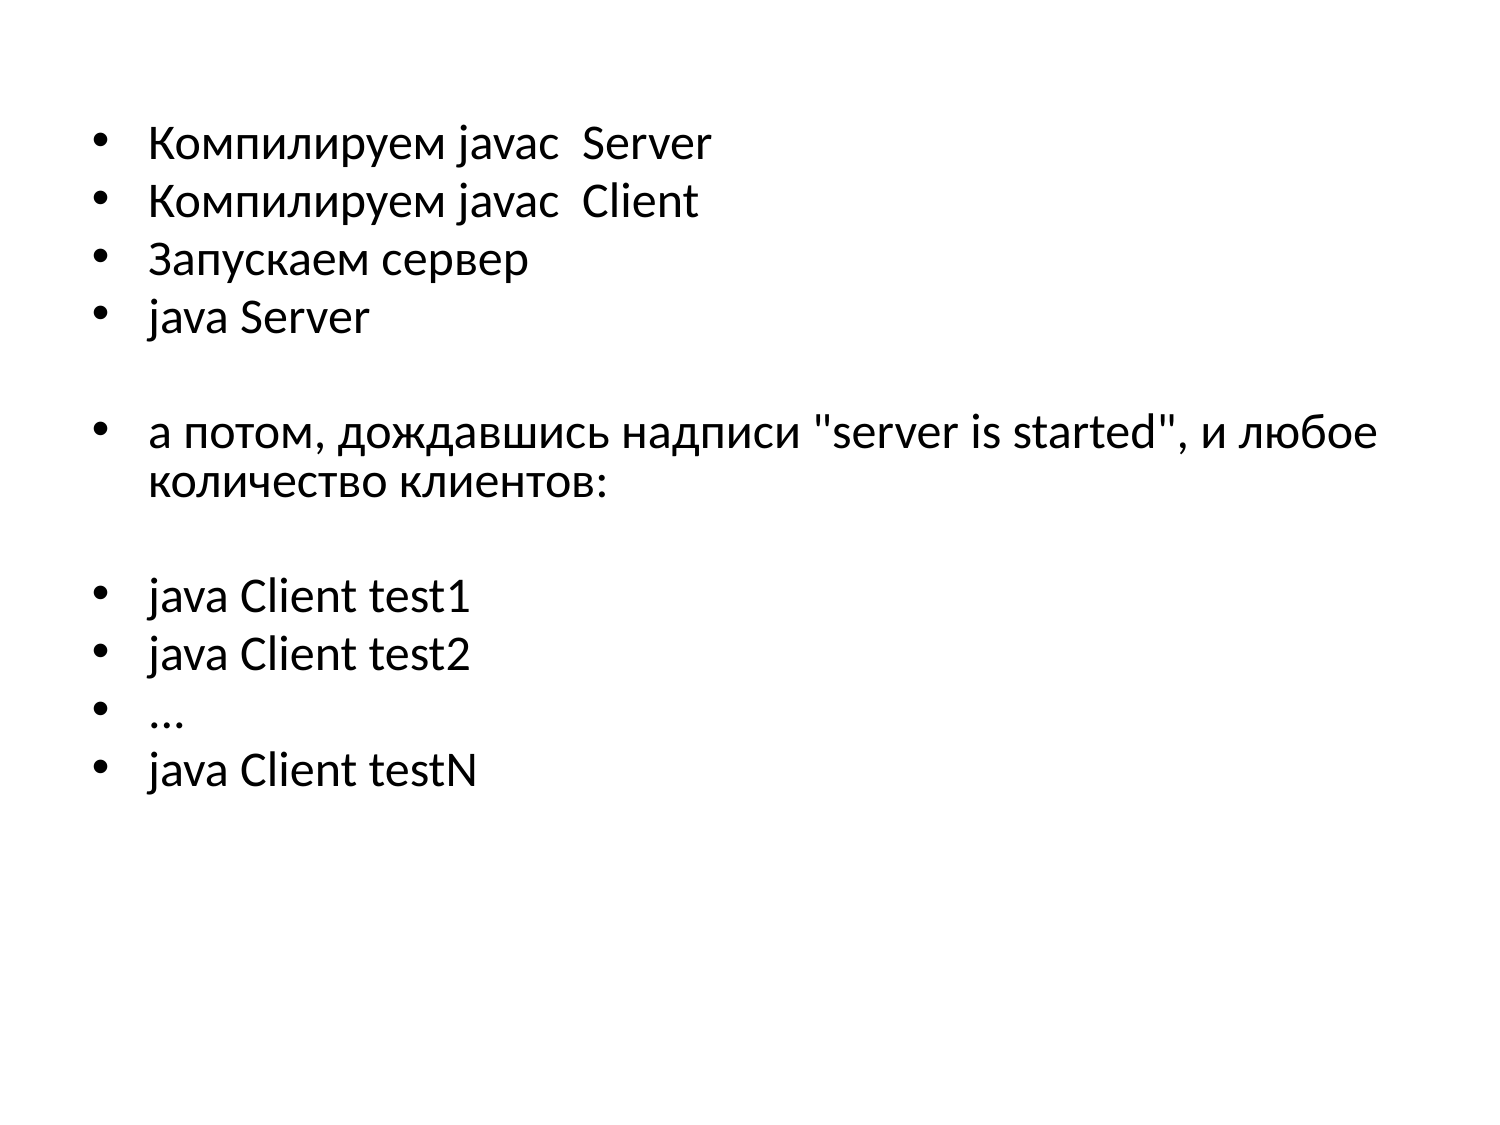

Компилируем javac  Server
Компилируем javac  Client
Запускаем сервер
java Server

а потом, дождавшись надписи "server is started", и любое количество клиентов:

java Client test1
java Client test2
...
java Client testN